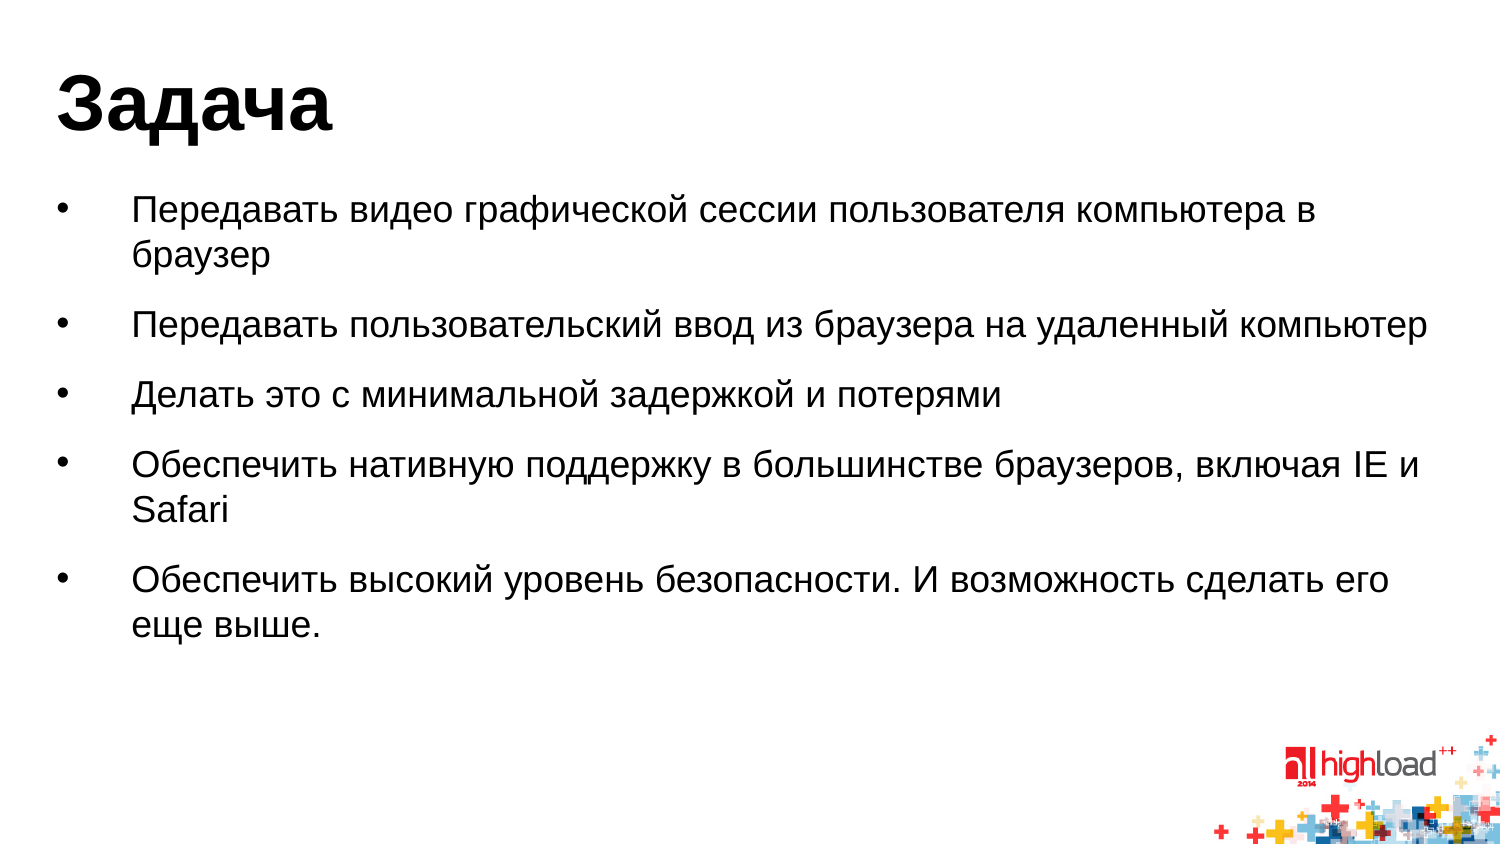

# Задача
Передавать видео графической сессии пользователя компьютера в браузер
Передавать пользовательский ввод из браузера на удаленный компьютер
Делать это с минимальной задержкой и потерями
Обеспечить нативную поддержку в большинстве браузеров, включая IE и Safari
Обеспечить высокий уровень безопасности. И возможность сделать его еще выше.